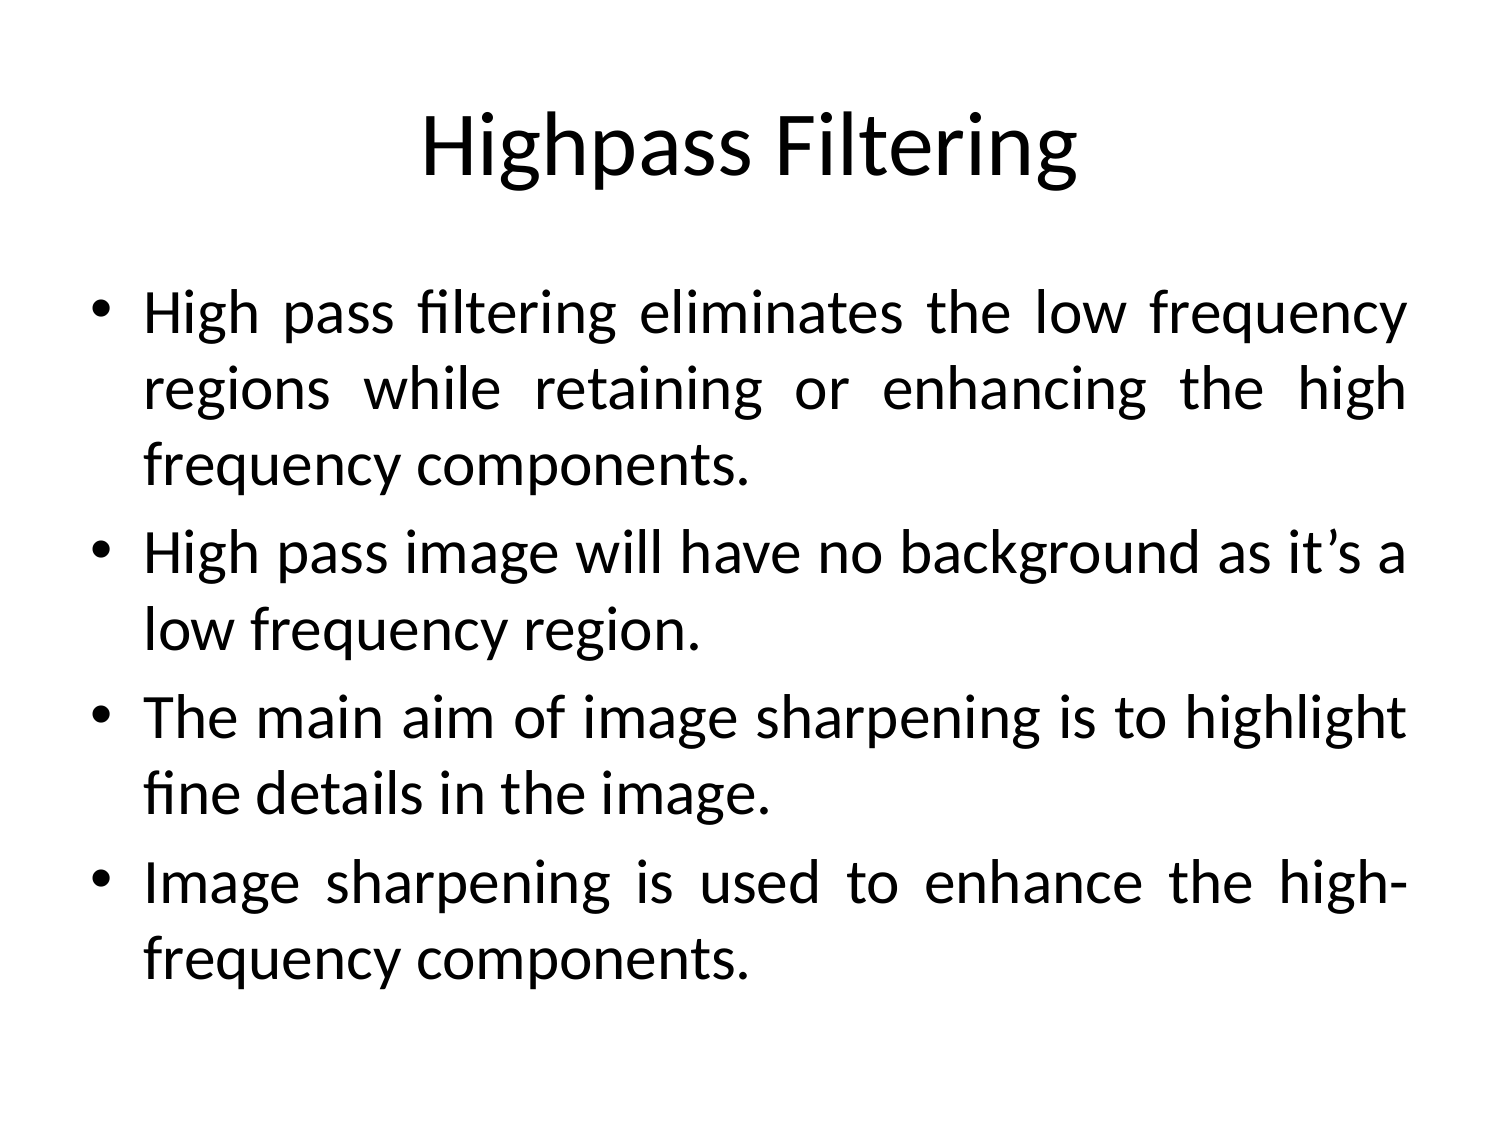

# Highpass Filtering
High pass filtering eliminates the low frequency regions while retaining or enhancing the high frequency components.
High pass image will have no background as it’s a low frequency region.
The main aim of image sharpening is to highlight fine details in the image.
Image sharpening is used to enhance the high-frequency components.